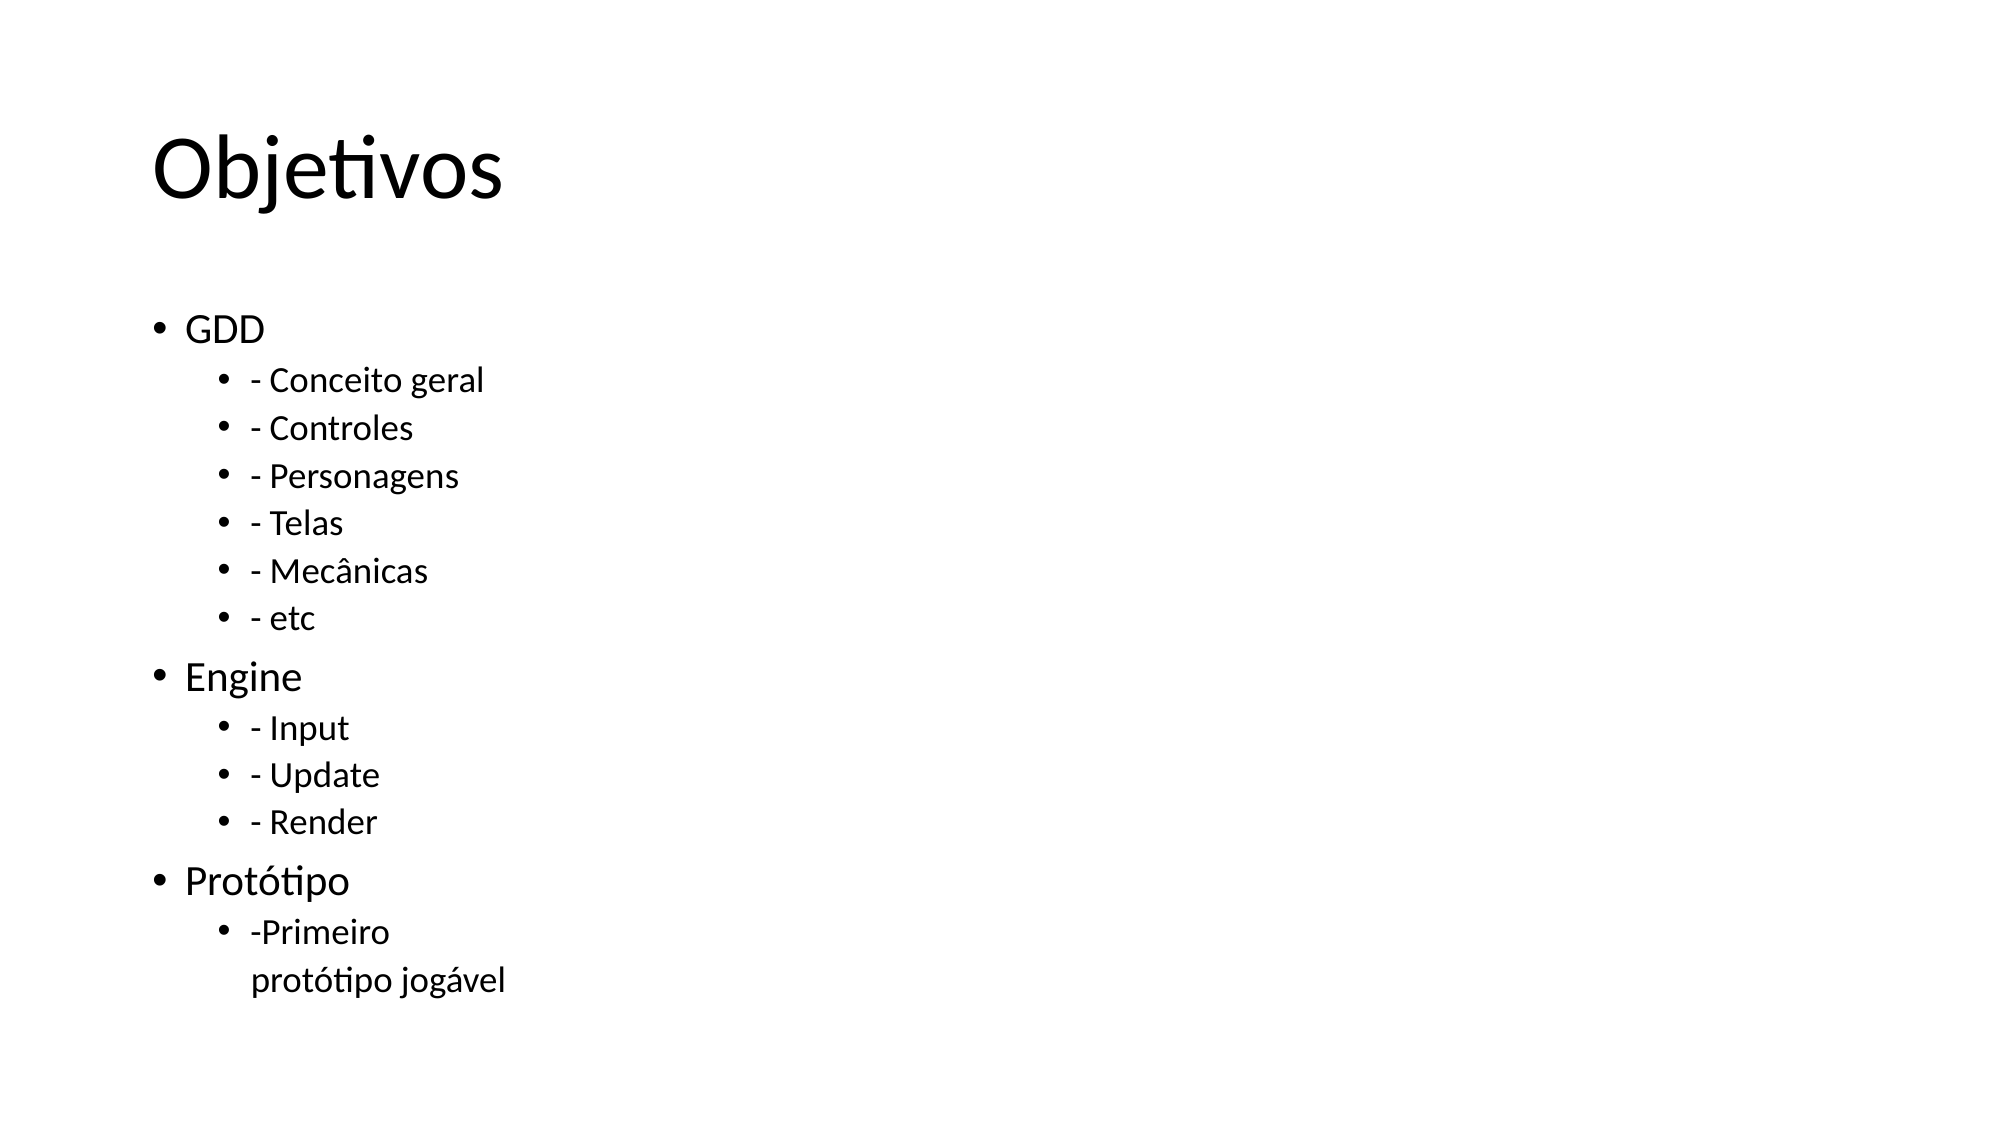

# Objetivos
GDD
- Conceito geral
- Controles
- Personagens
- Telas
- Mecânicas
- etc
Engine
- Input
- Update
- Render
Protótipo
-Primeiro
    protótipo jogável